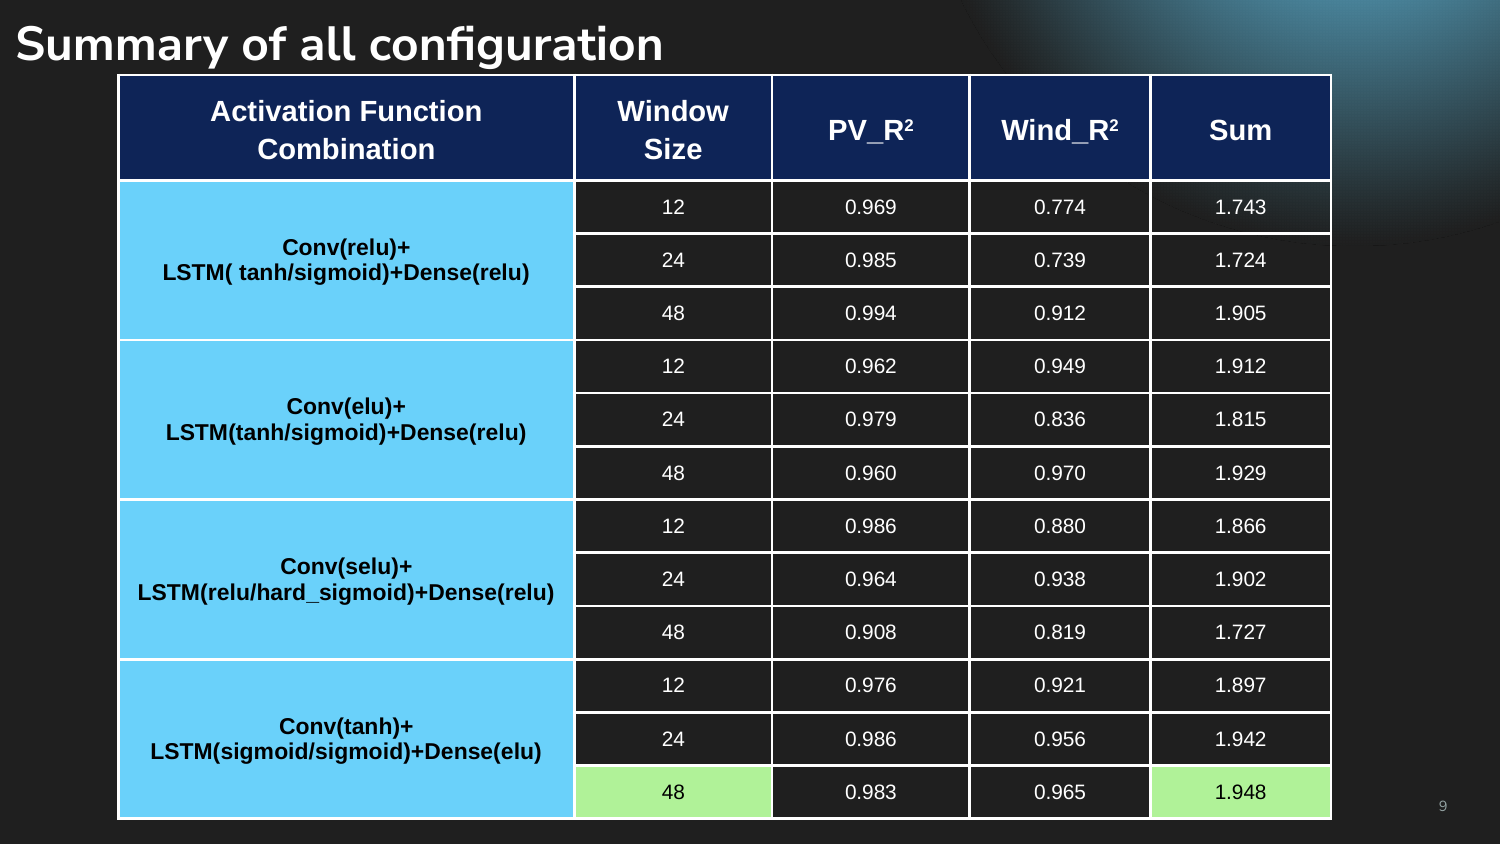

Summary of all configuration
| Activation Function Combination | Window Size | PV\_R2 | Wind\_R2 | Sum |
| --- | --- | --- | --- | --- |
| Conv(relu)+ LSTM( tanh/sigmoid)+Dense(relu) | 12 | 0.969 | 0.774 | 1.743 |
|  | 24 | 0.985 | 0.739 | 1.724 |
|  | 48 | 0.994 | 0.912 | 1.905 |
| Conv(elu)+ LSTM(tanh/sigmoid)+Dense(relu) | 12 | 0.962 | 0.949 | 1.912 |
|  | 24 | 0.979 | 0.836 | 1.815 |
|  | 48 | 0.960 | 0.970 | 1.929 |
| Conv(selu)+ LSTM(relu/hard\_sigmoid)+Dense(relu) | 12 | 0.986 | 0.880 | 1.866 |
|  | 24 | 0.964 | 0.938 | 1.902 |
|  | 48 | 0.908 | 0.819 | 1.727 |
| Conv(tanh)+ LSTM(sigmoid/sigmoid)+Dense(elu) | 12 | 0.976 | 0.921 | 1.897 |
|  | 24 | 0.986 | 0.956 | 1.942 |
|  | 48 | 0.983 | 0.965 | 1.948 |